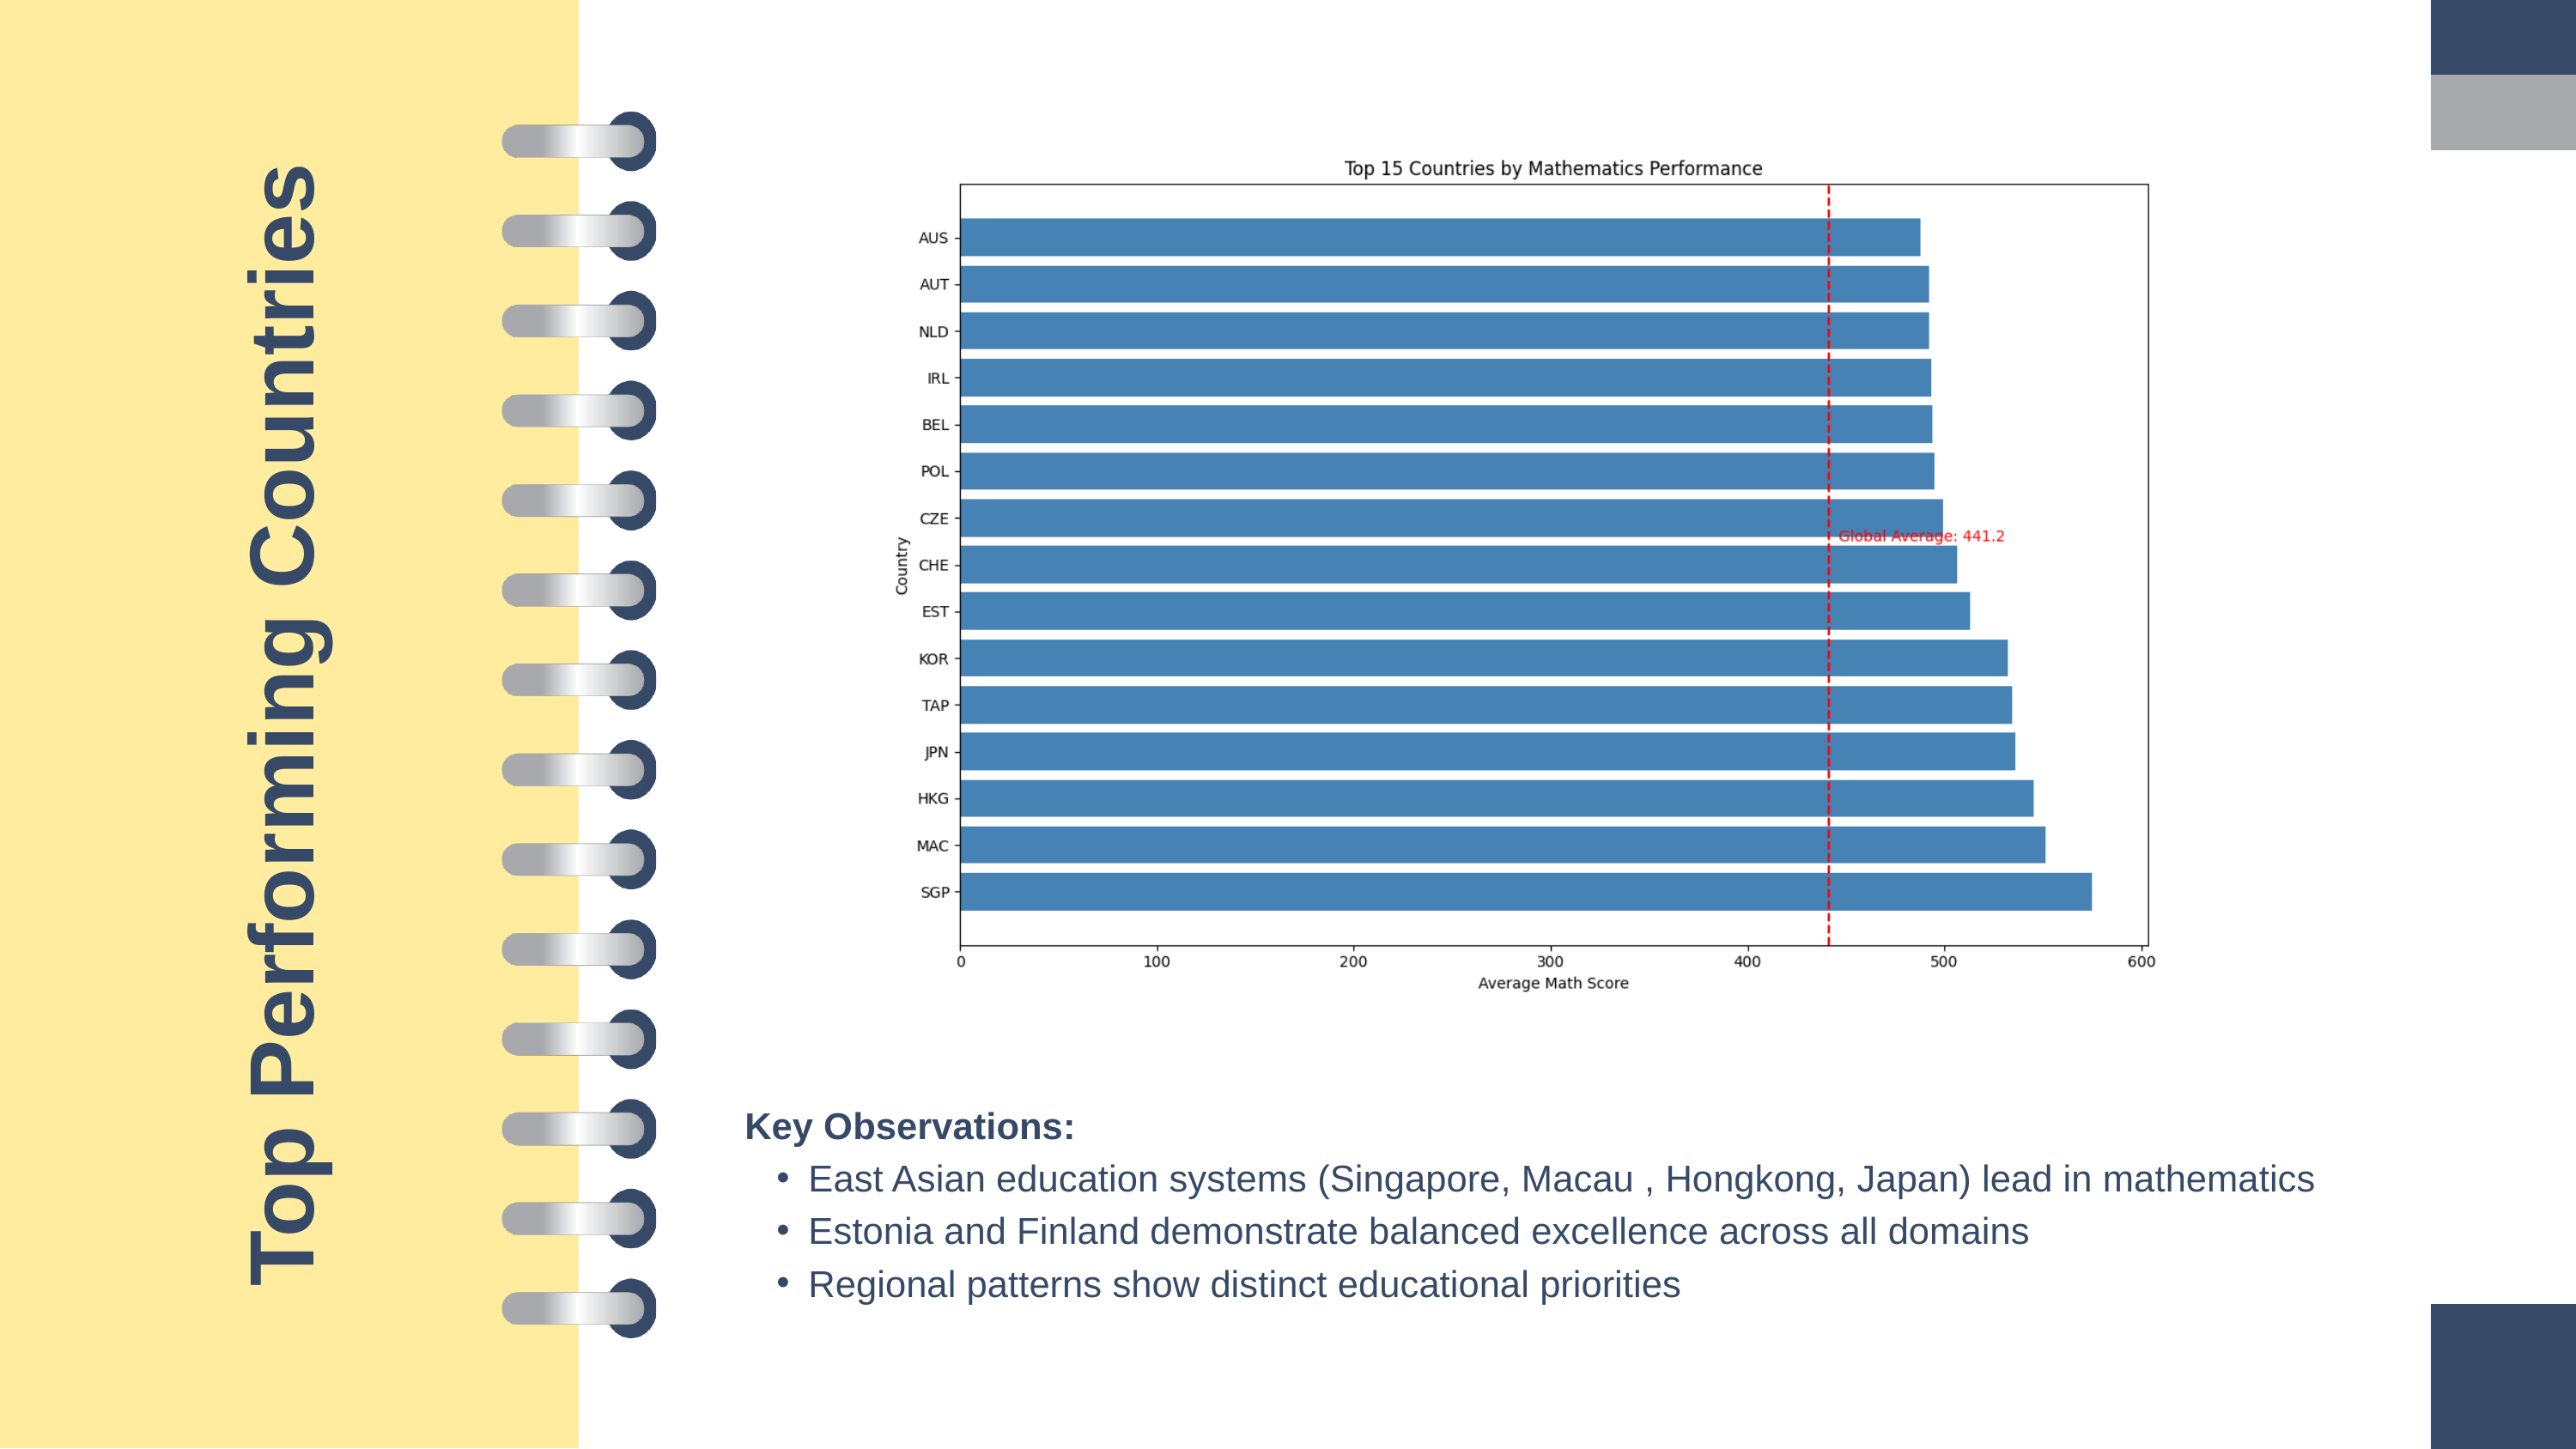

Top Performing Countries
Key Observations:
East Asian education systems (Singapore, Macau , Hongkong, Japan) lead in mathematics
Estonia and Finland demonstrate balanced excellence across all domains
Regional patterns show distinct educational priorities